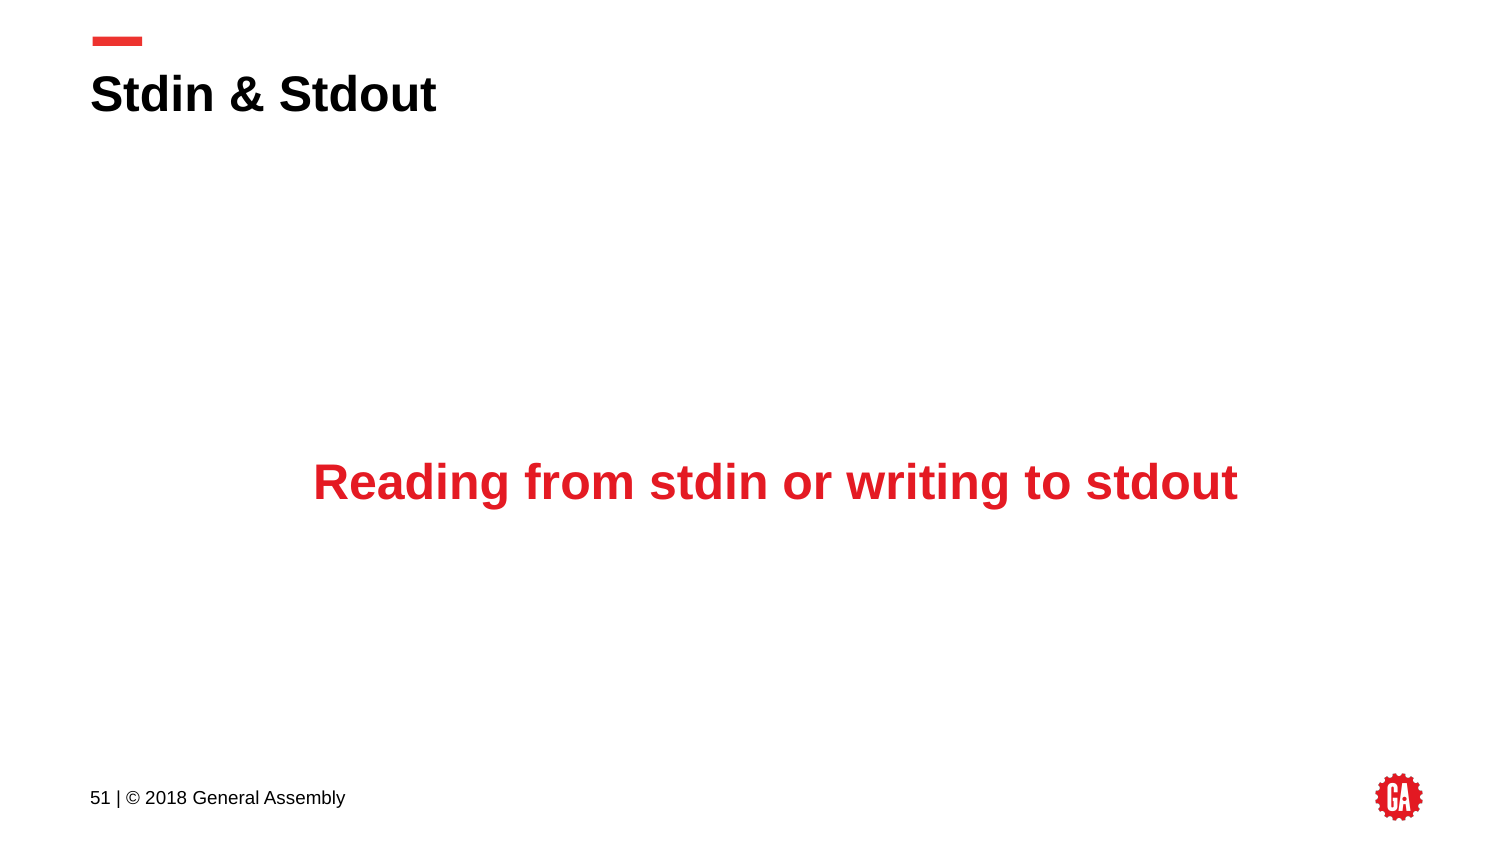

# Stdin & Stdout
Reading from stdin or writing to stdout
51 | © 2018 General Assembly